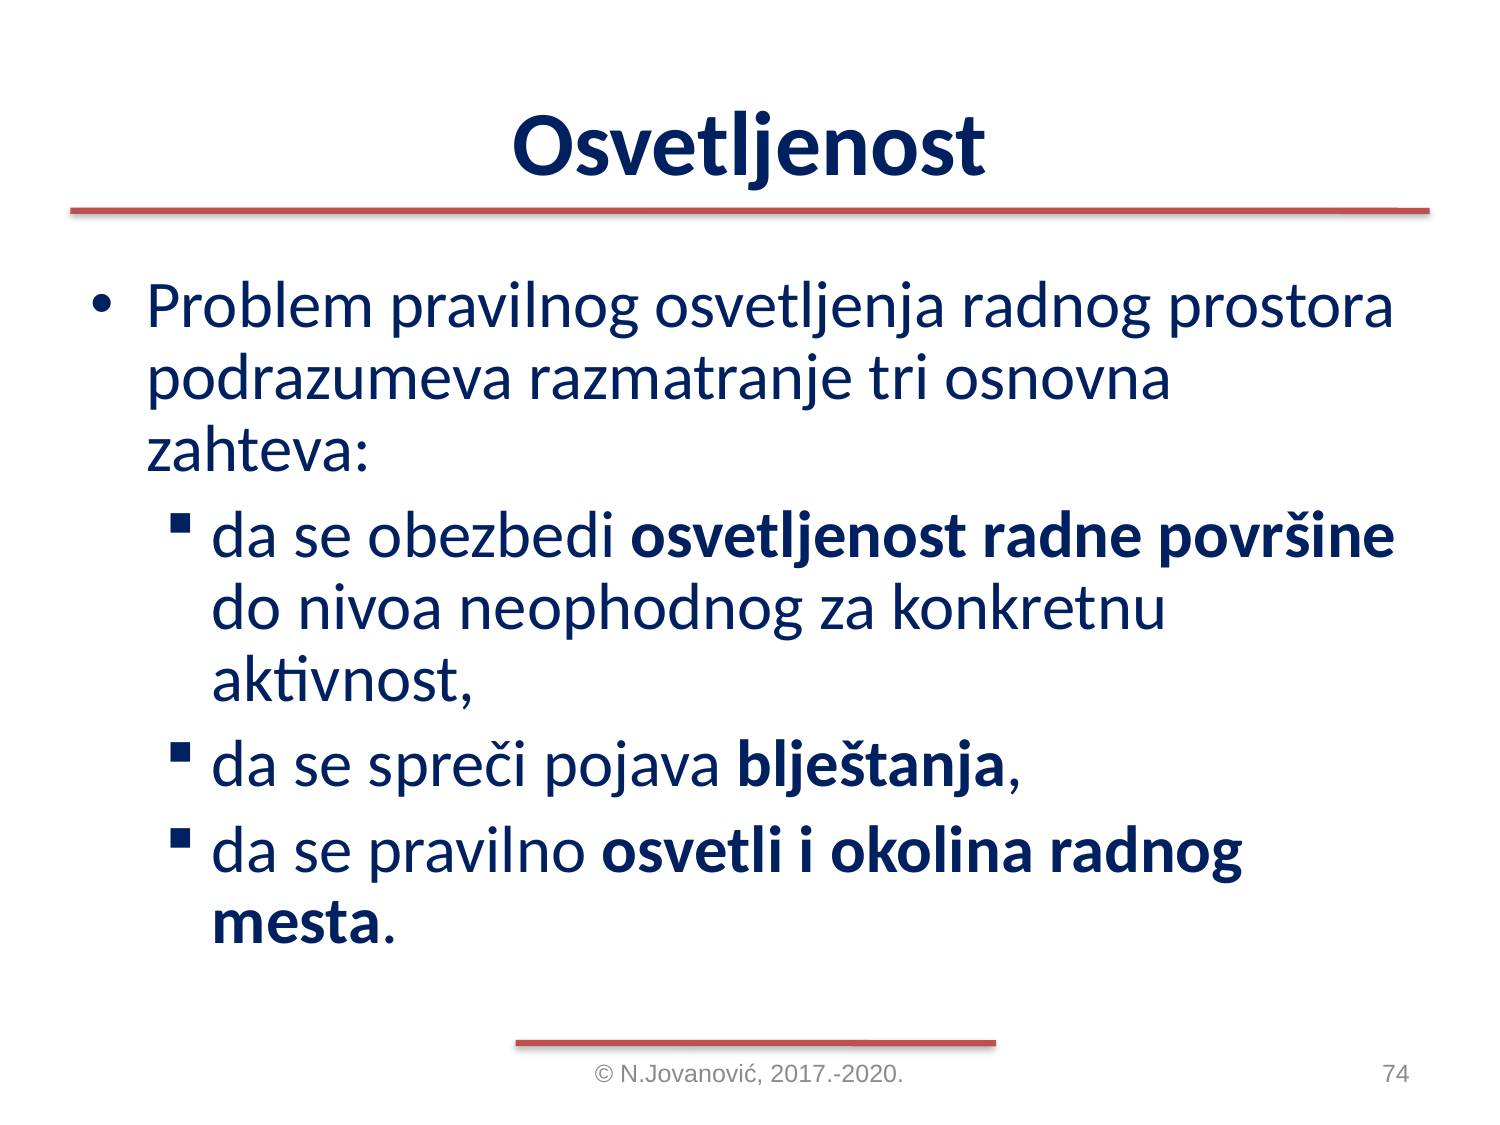

# Osvetljenost
Problem pravilnog osvetljenja radnog prostora podrazumeva razmatranje tri osnovna zahteva:
da se obezbedi osvetljenost radne površine do nivoa neophodnog za konkretnu aktivnost,
da se spreči pojava blještanja,
da se pravilno osvetli i okolina radnog mesta.
© N.Jovanović, 2017.-2020.
74